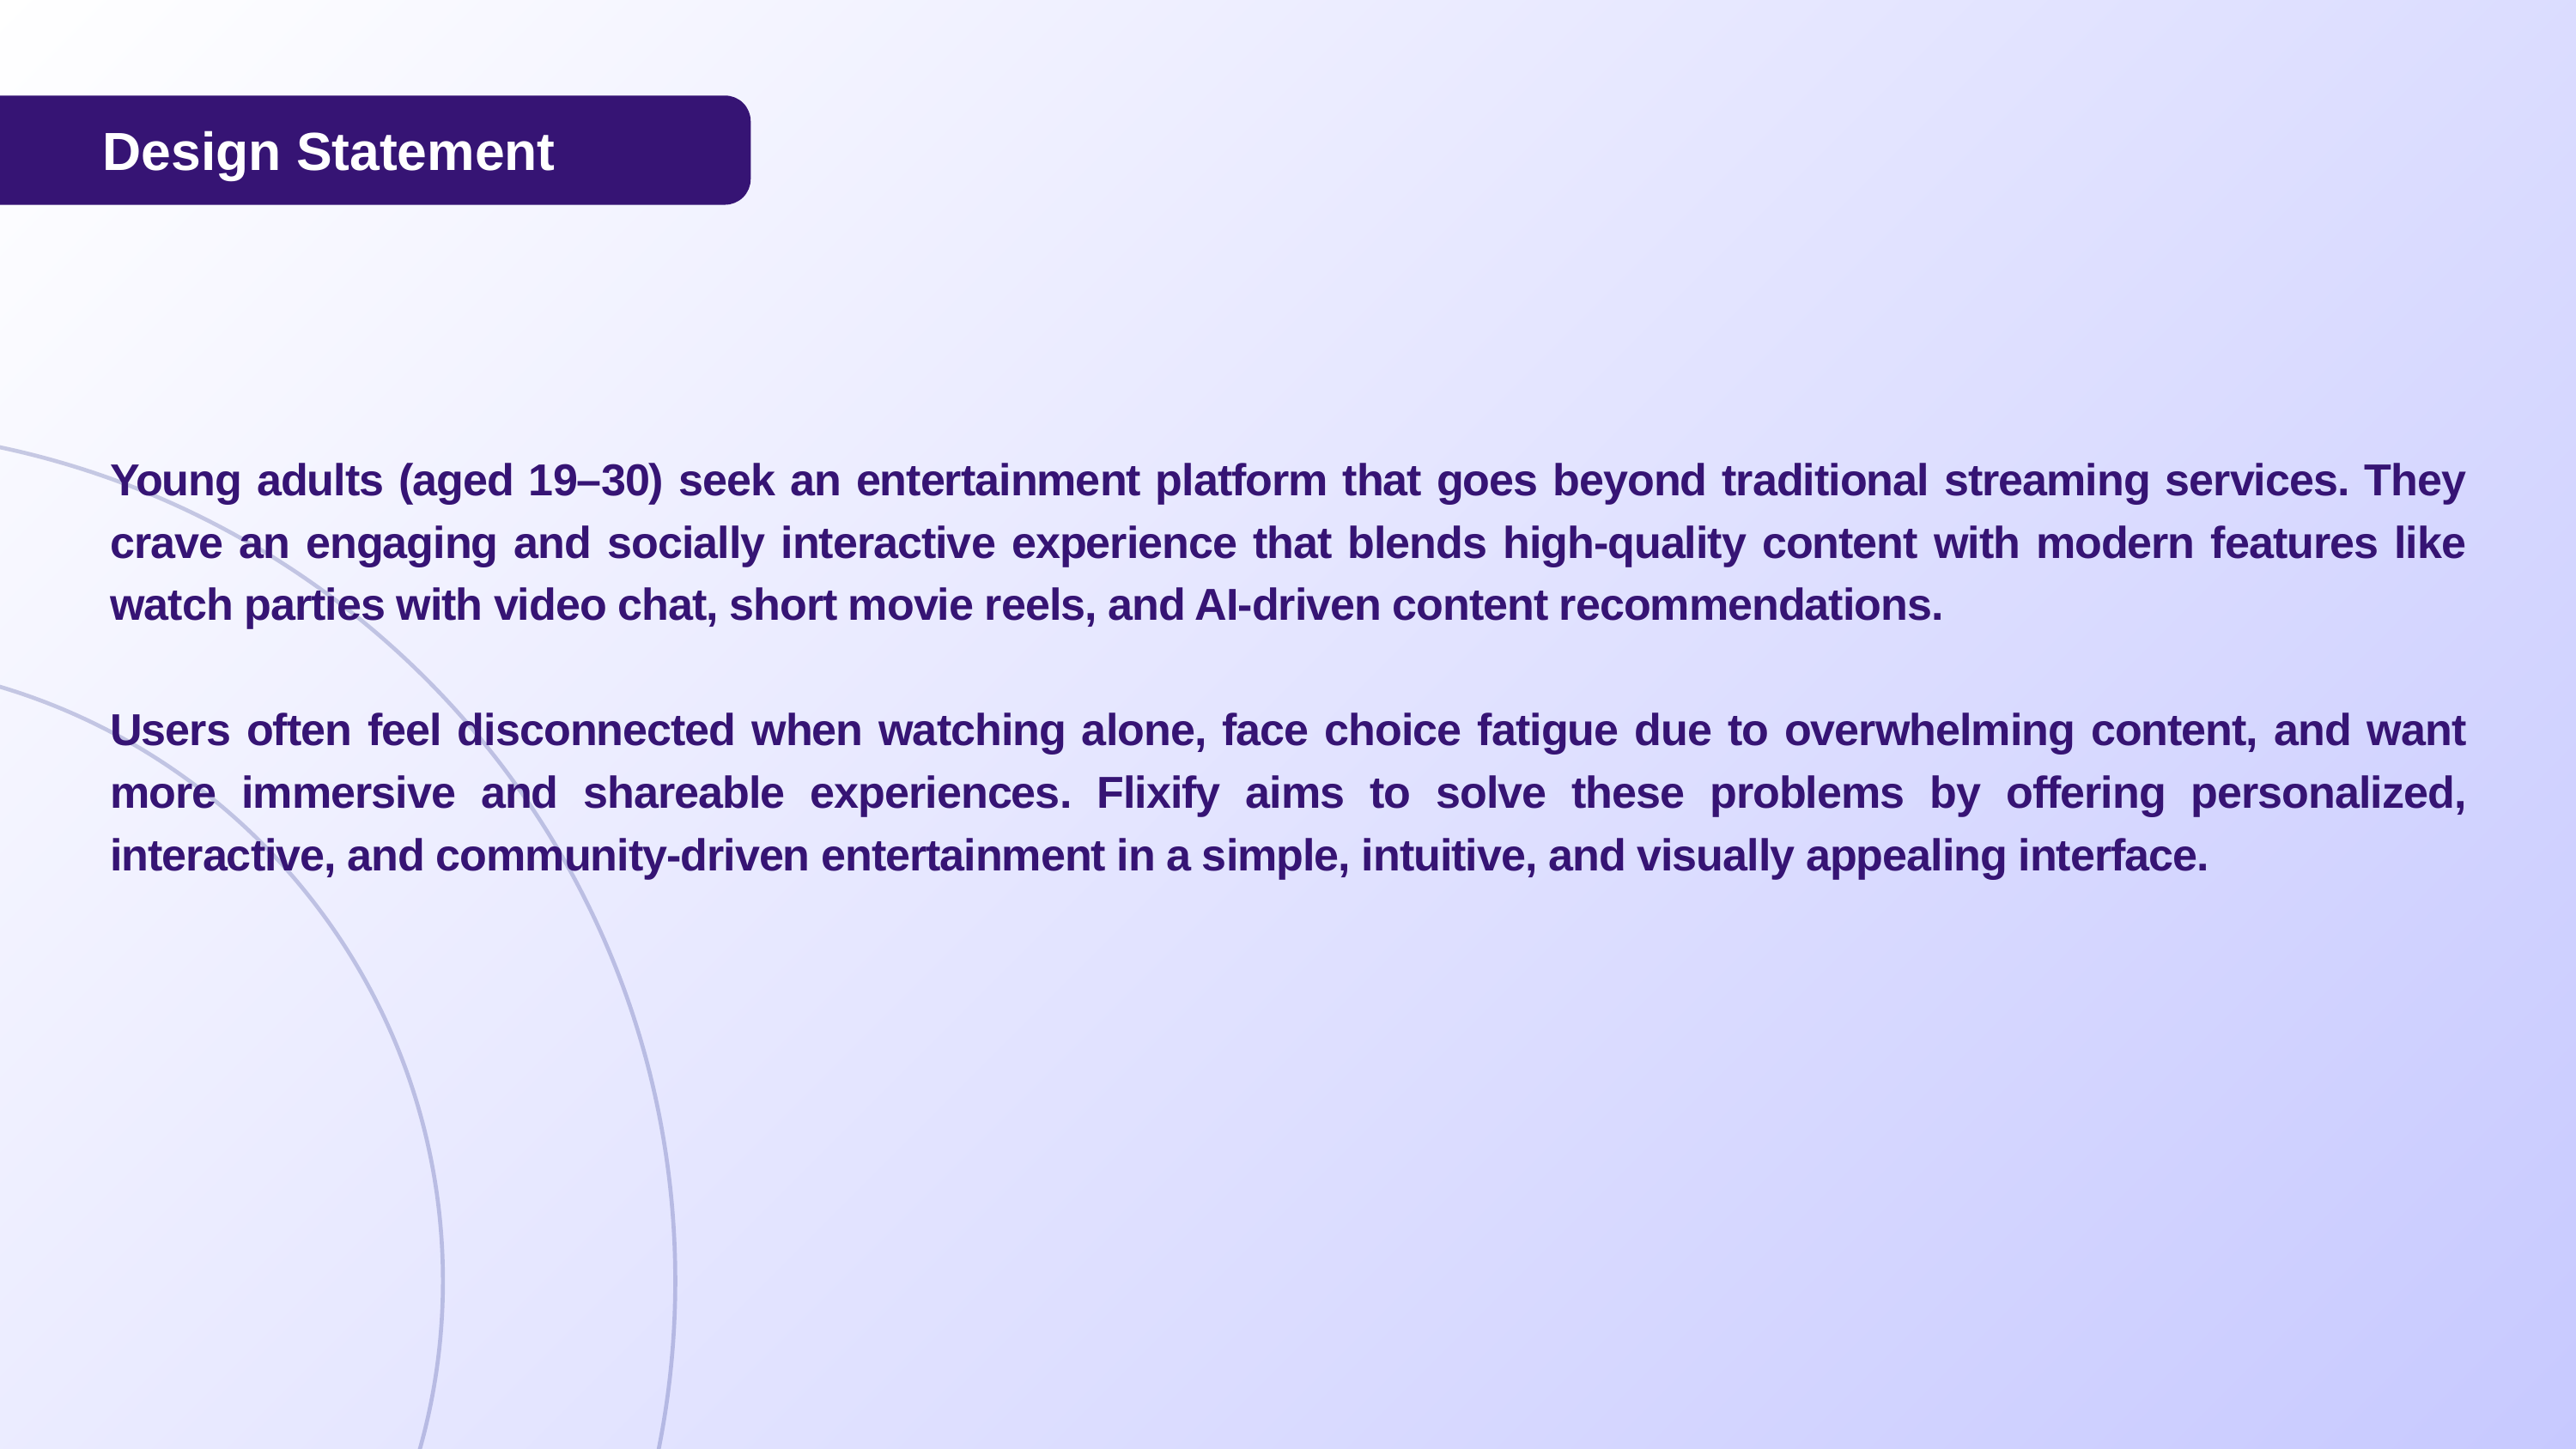

Design Statement

Young adults (aged 19–30) seek an entertainment platform that goes beyond traditional streaming services. They crave an engaging and socially interactive experience that blends high-quality content with modern features like watch parties with video chat, short movie reels, and AI-driven content recommendations.

Users often feel disconnected when watching alone, face choice fatigue due to overwhelming content, and want more immersive and shareable experiences. Flixify aims to solve these problems by offering personalized, interactive, and community-driven entertainment in a simple, intuitive, and visually appealing interface.